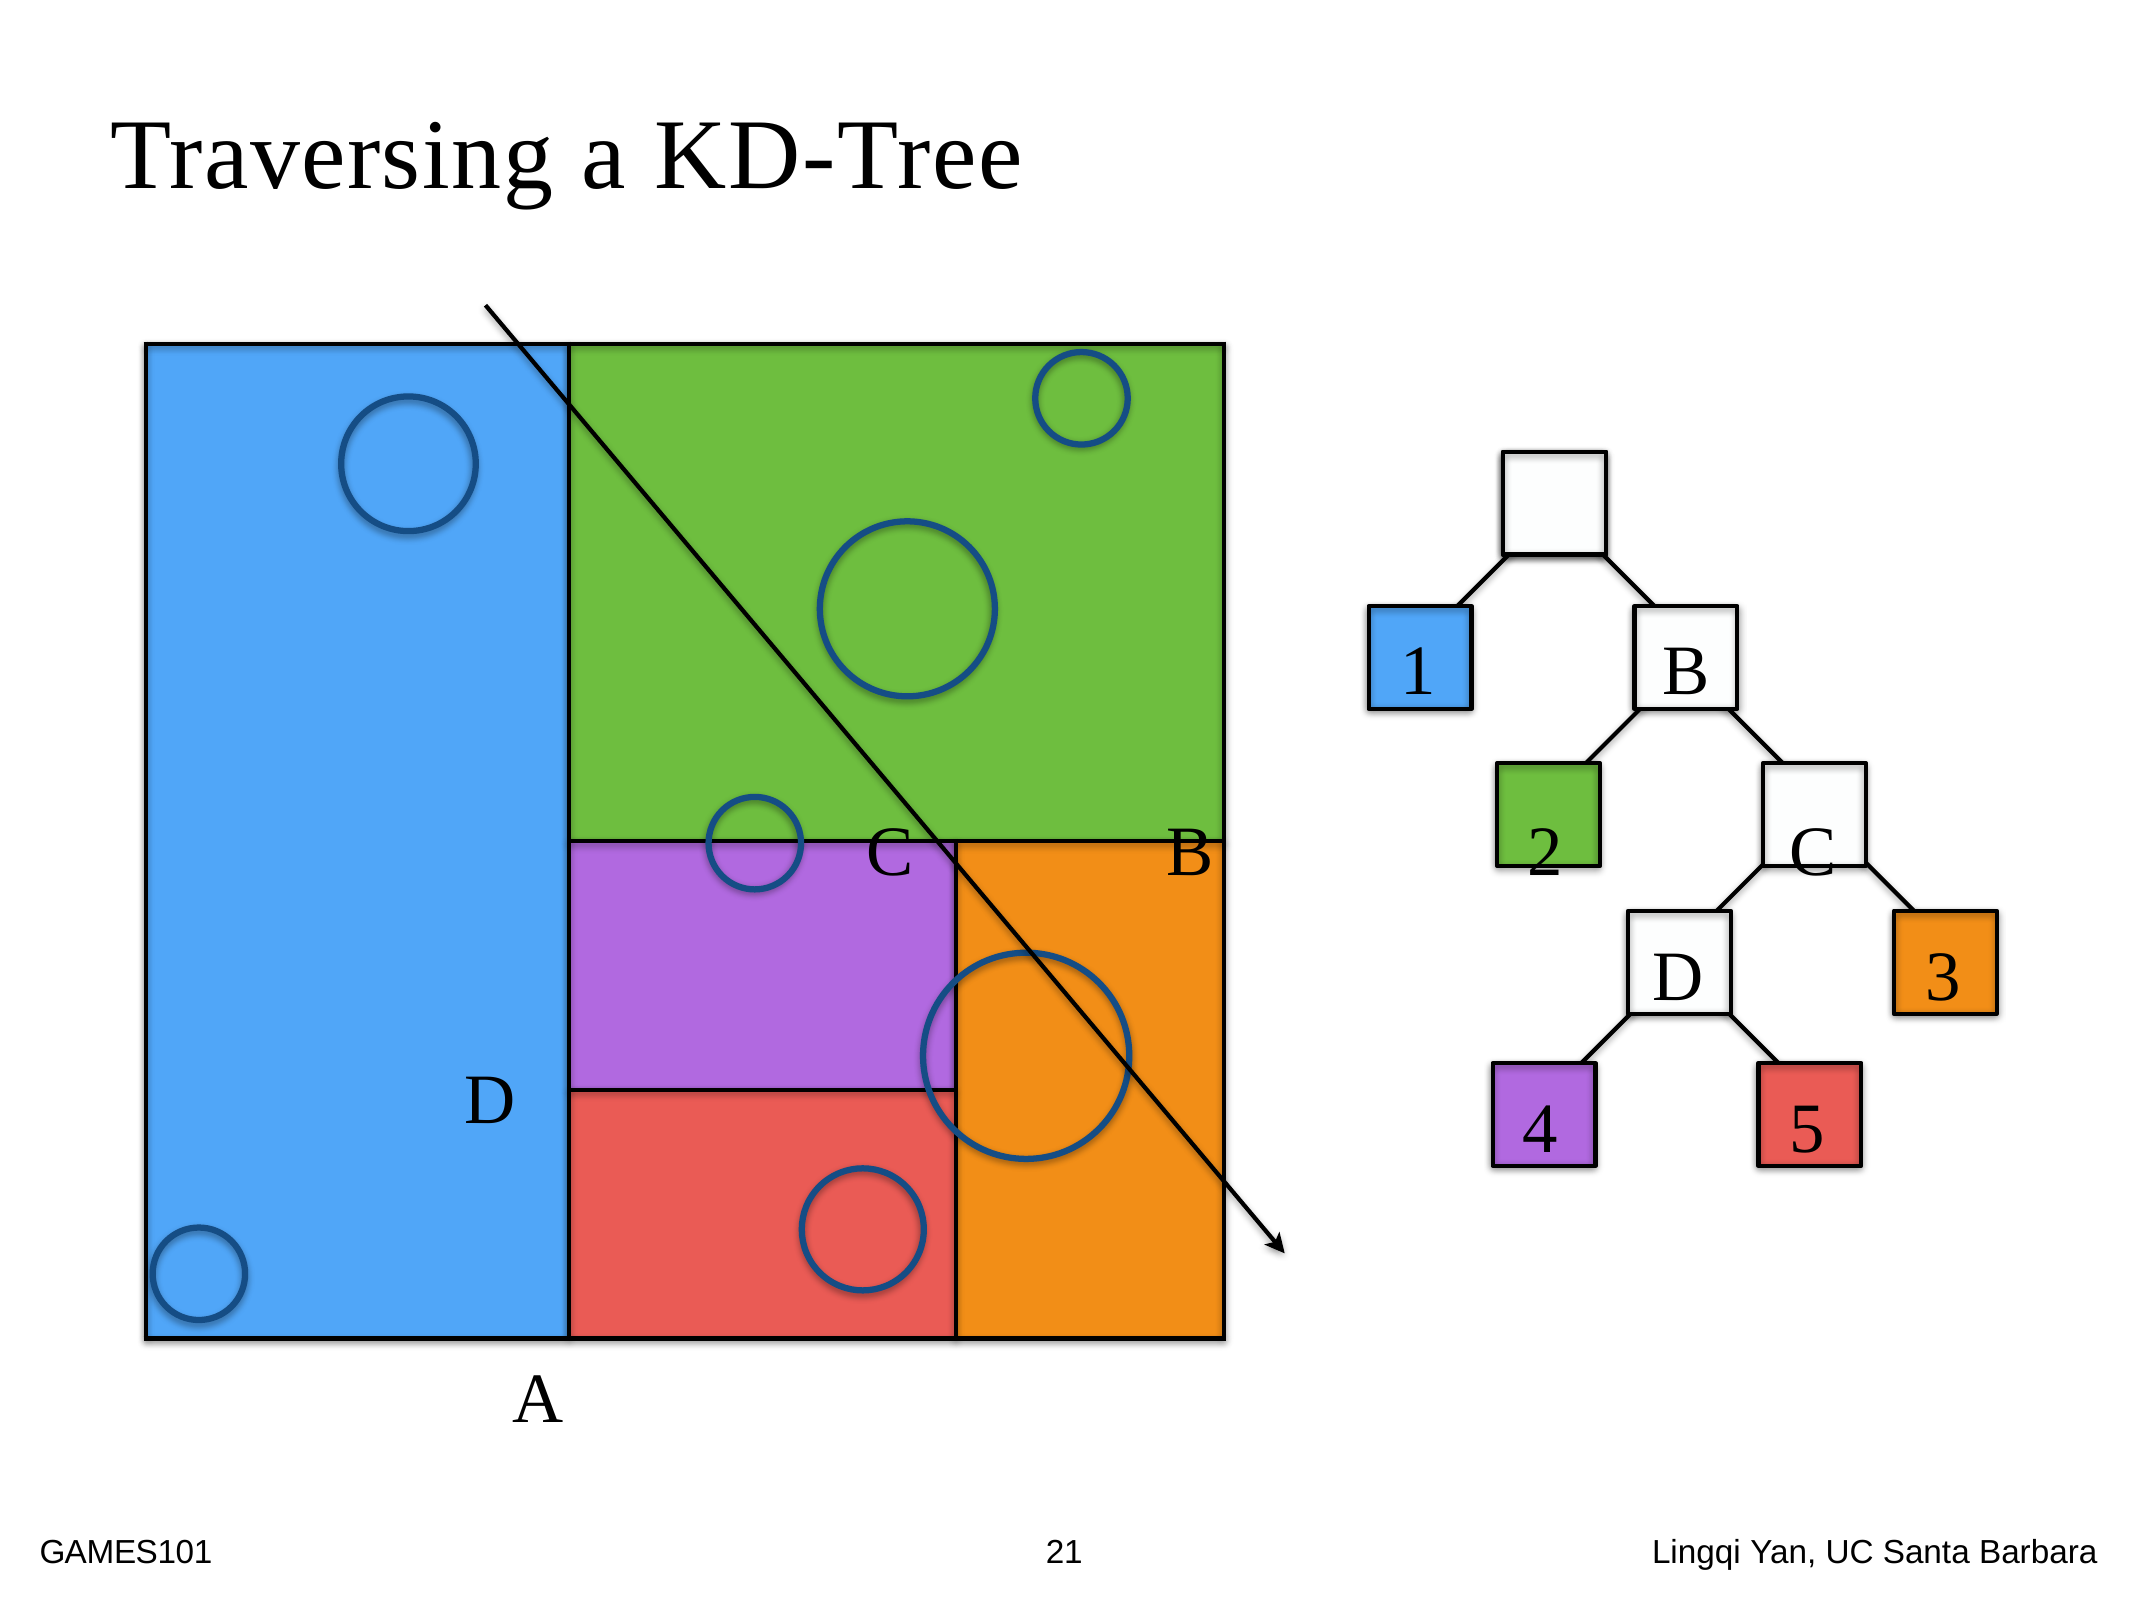

Traversing a KD-Tree

1	B

C	B	2	C

D	3

D

A

4
5

GAMES101	21	Lingqi Yan, UC Santa Barbara